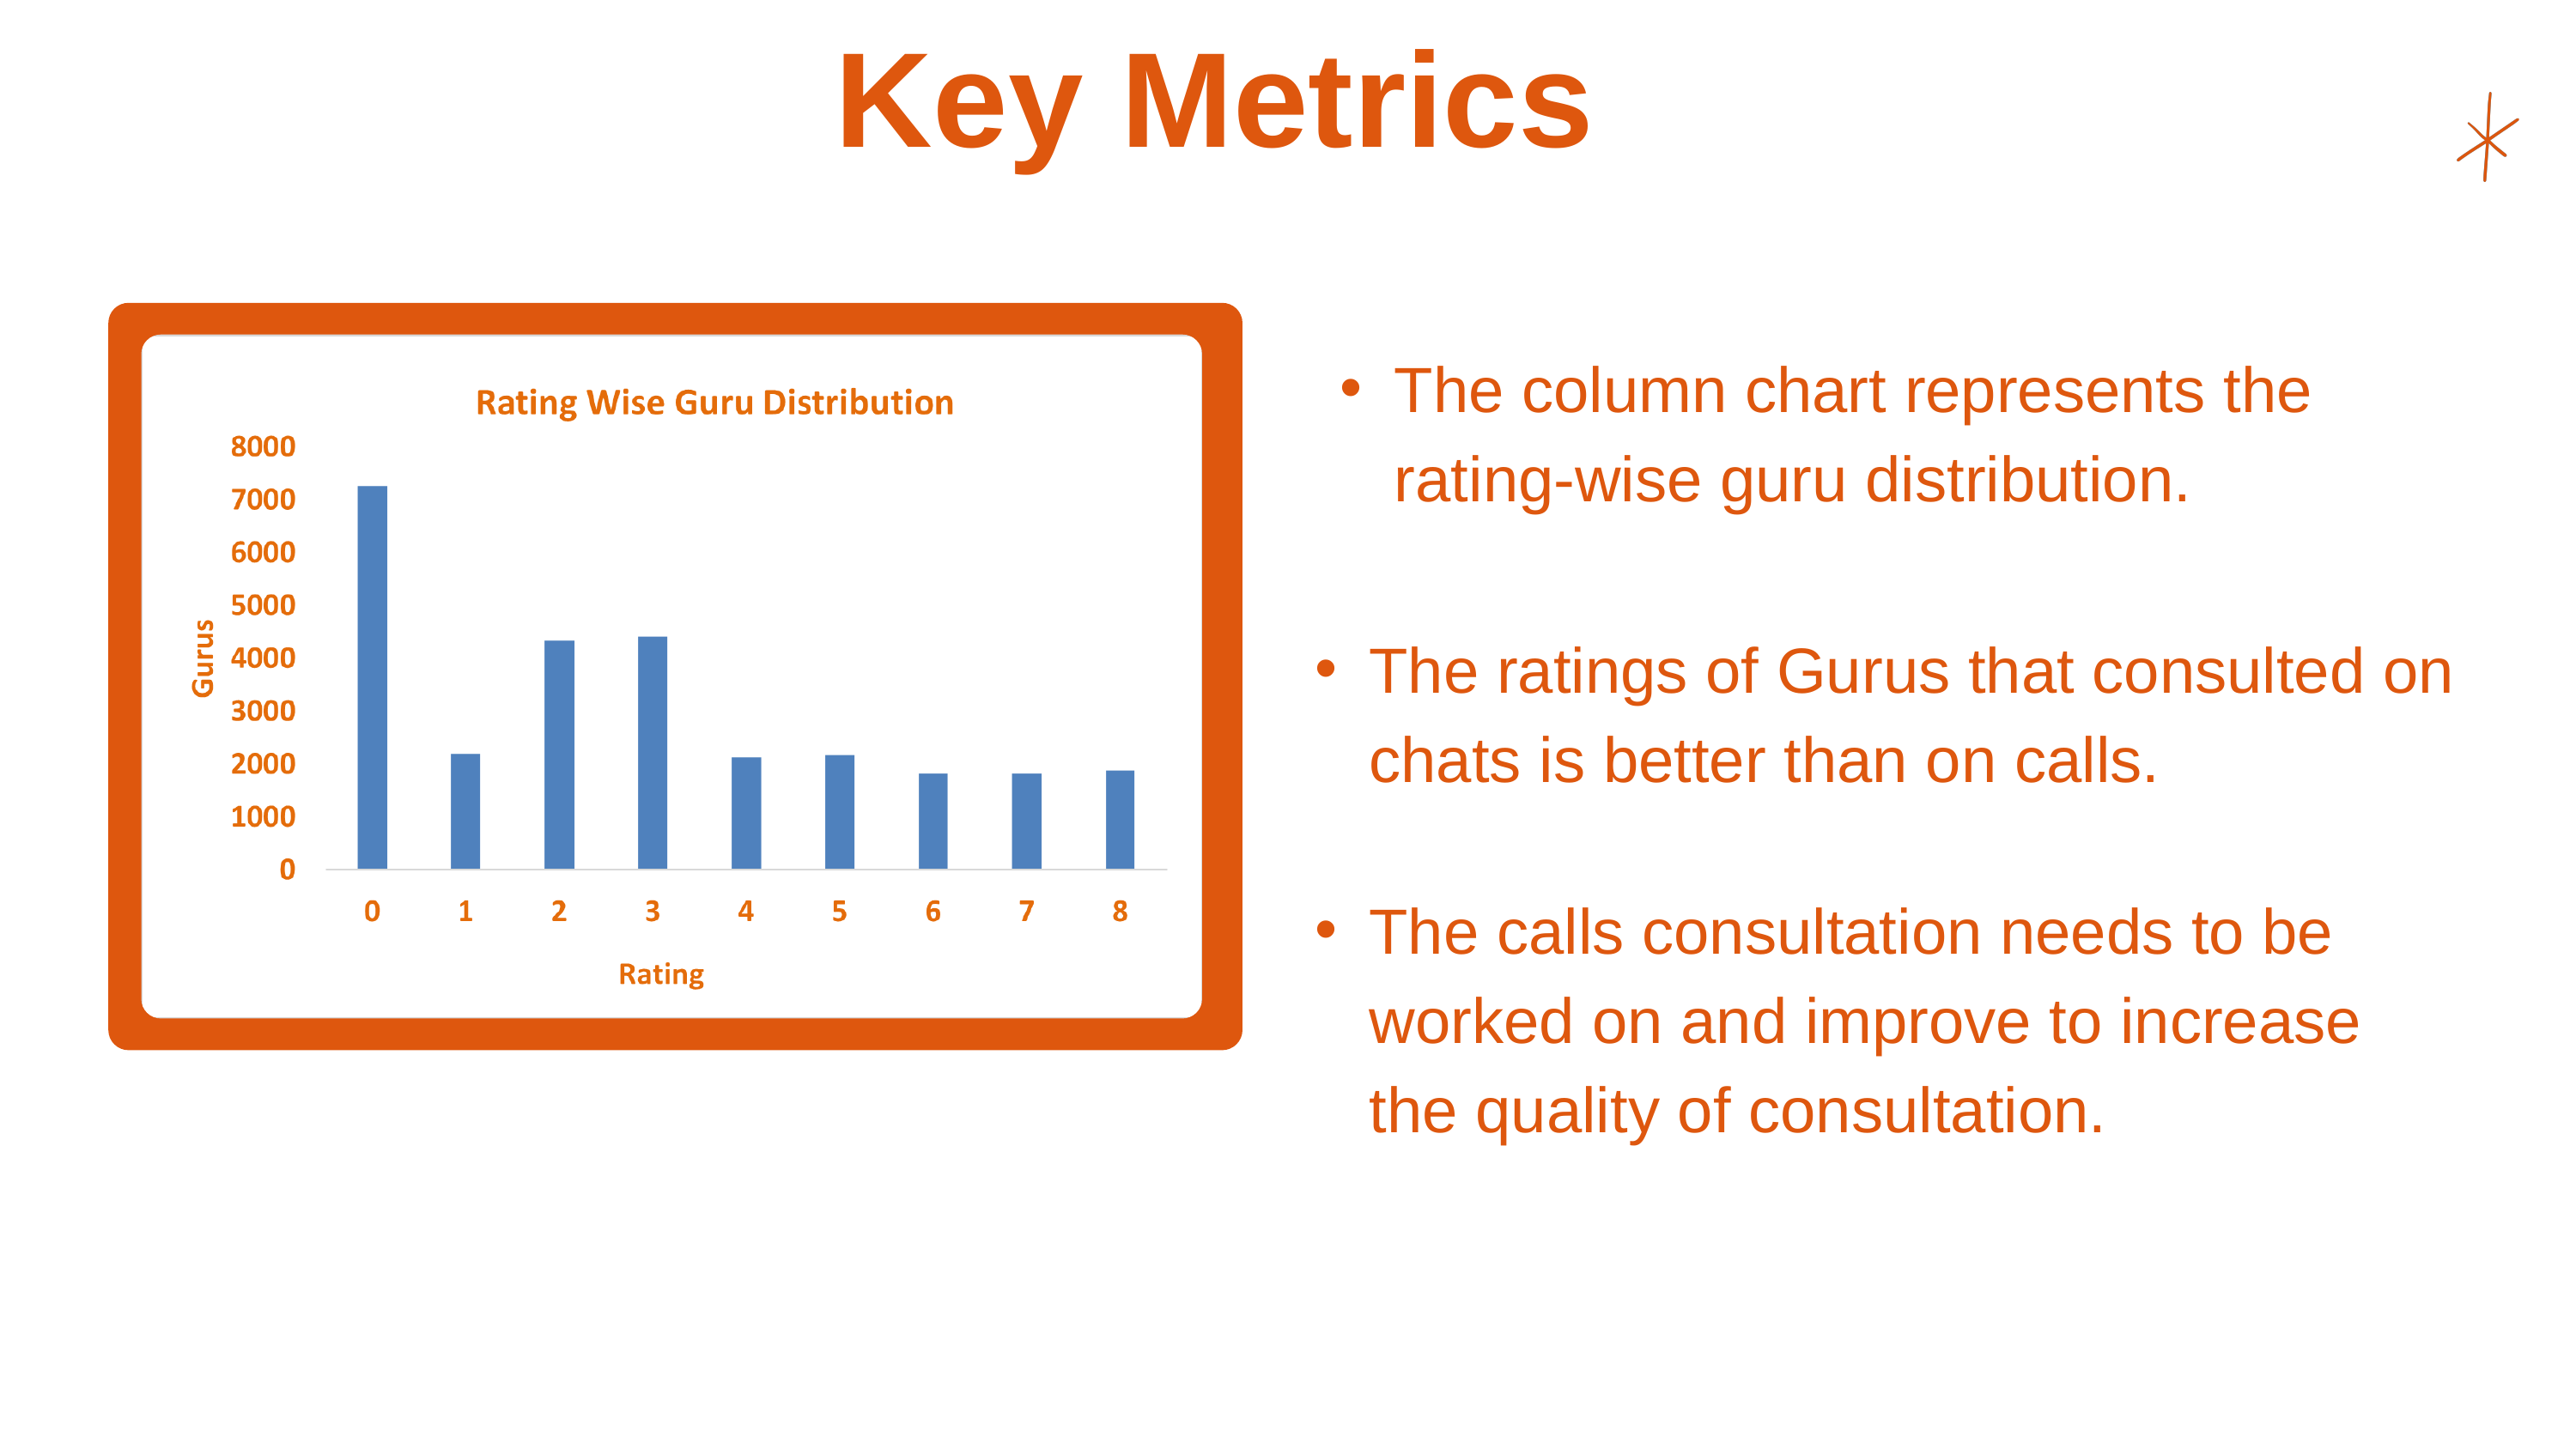

Key Metrics

The column chart represents the rating-wise guru distribution.
The ratings of Gurus that consulted on chats is better than on calls.

The calls consultation needs to be worked on and improve to increase the quality of consultation.